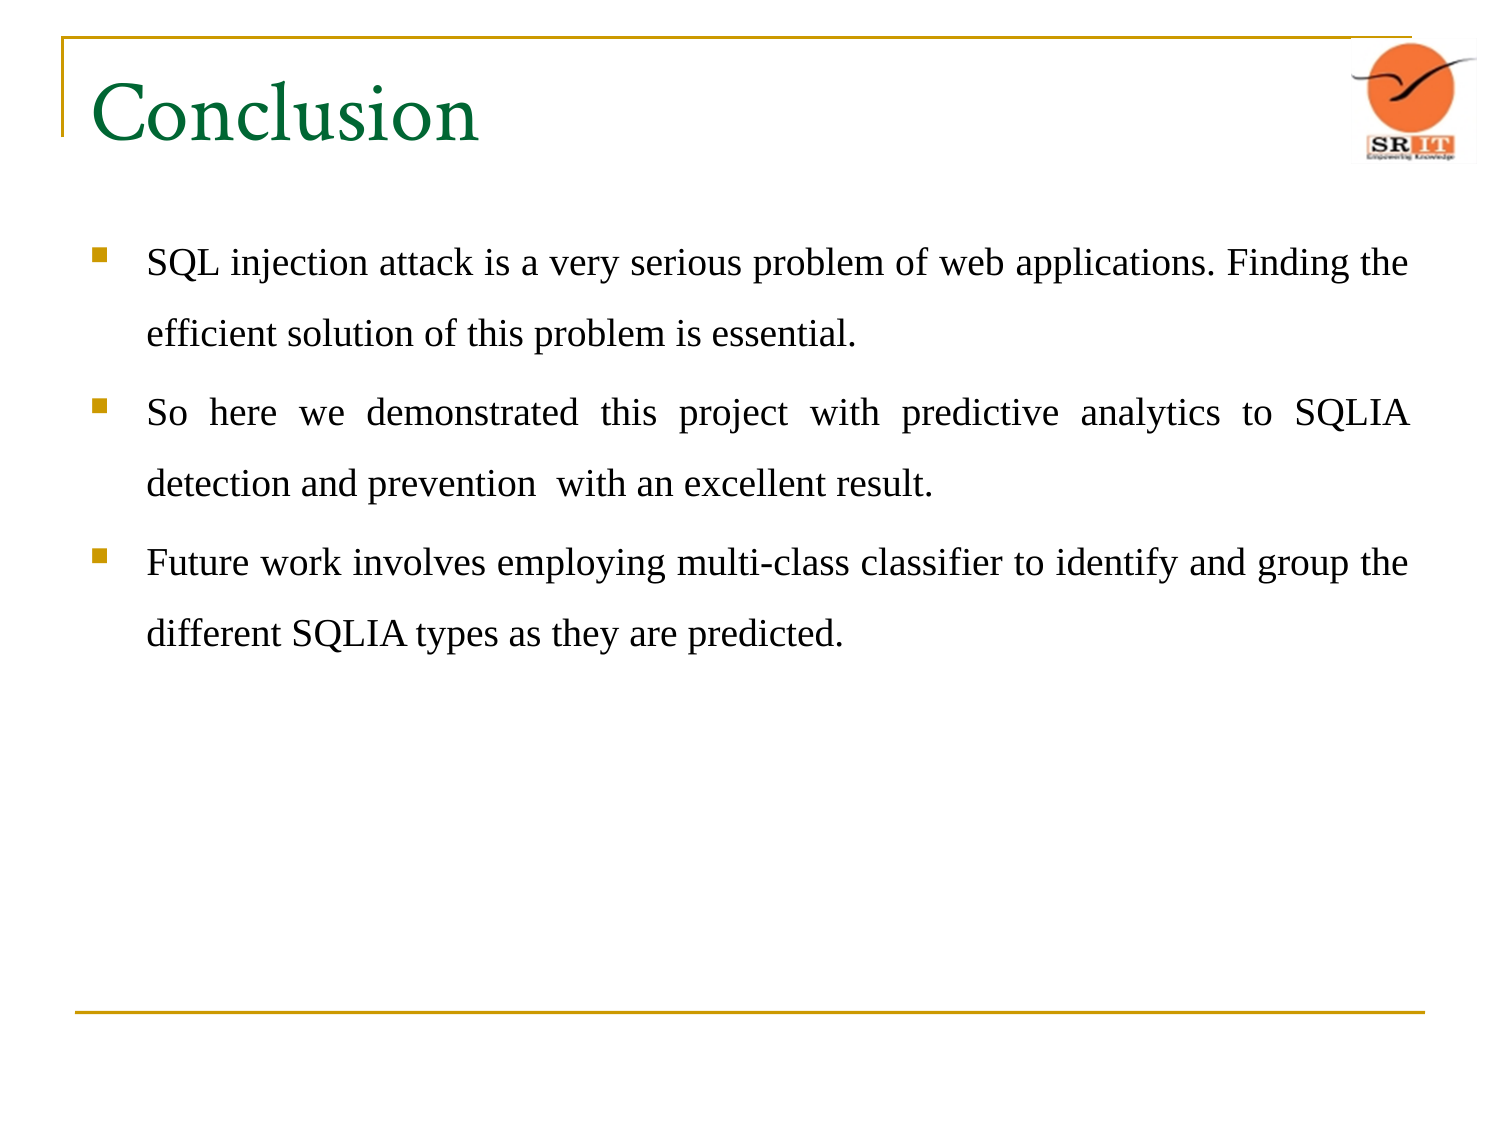

# Conclusion
SQL injection attack is a very serious problem of web applications. Finding the efficient solution of this problem is essential.
So here we demonstrated this project with predictive analytics to SQLIA detection and prevention  with an excellent result.
Future work involves employing multi-class classifier to identify and group the different SQLIA types as they are predicted.